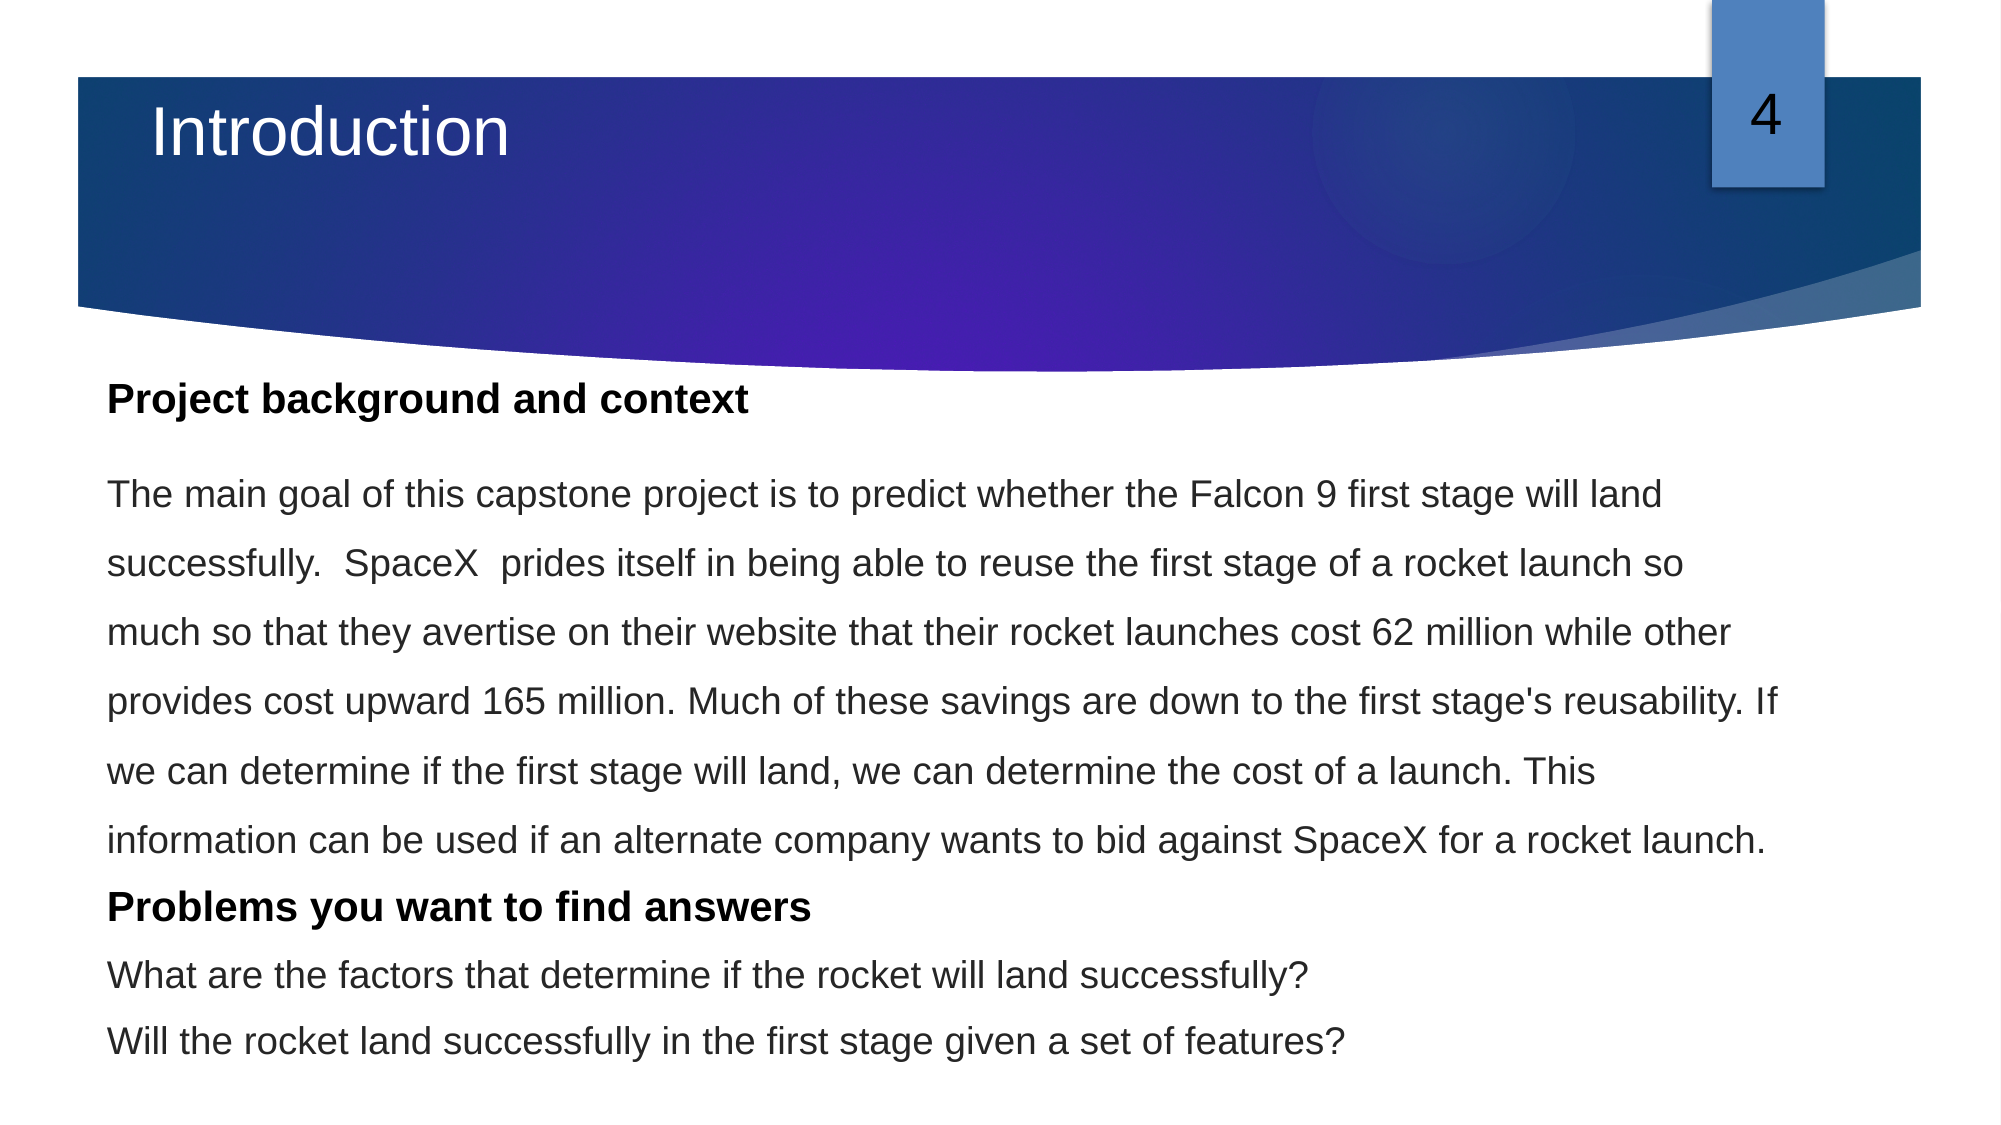

4
Introduction
Project background and context
The main goal of this capstone project is to predict whether the Falcon 9 first stage will land successfully.  SpaceX  prides itself in being able to reuse the first stage of a rocket launch so much so that they avertise on their website that their rocket launches cost 62 million while other provides cost upward 165 million. Much of these savings are down to the first stage's reusability. If we can determine if the first stage will land, we can determine the cost of a launch. This information can be used if an alternate company wants to bid against SpaceX for a rocket launch.
Problems you want to find answers
What are the factors that determine if the rocket will land successfully?
Will the rocket land successfully in the first stage given a set of features?